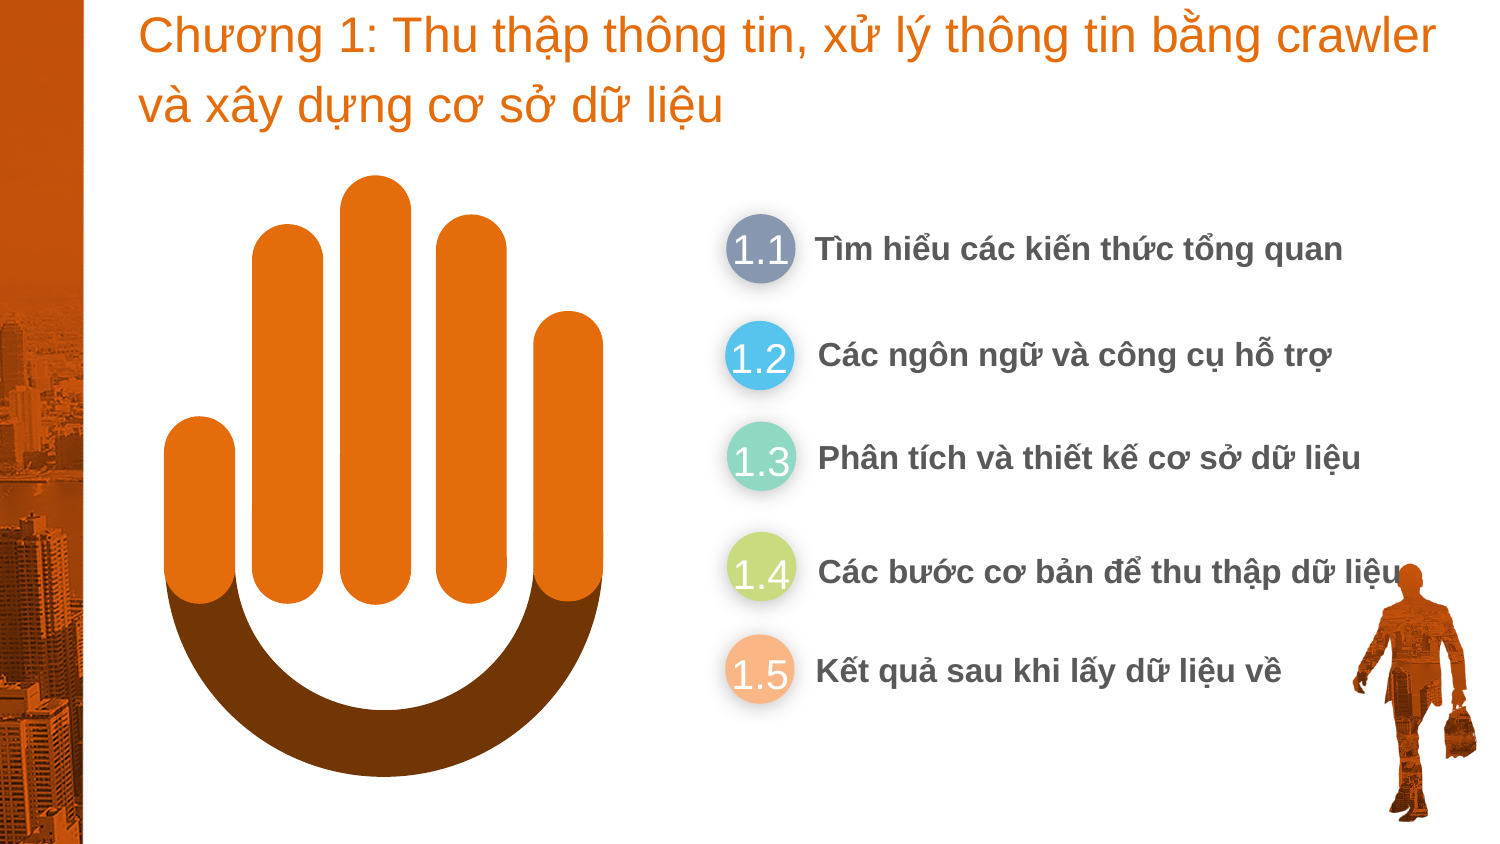

Chương 1: Thu thập thông tin, xử lý thông tin bằng crawler
và xây dựng cơ sở dữ liệu

1.1

1.2

1.3

1.4

1.5
Tìm hiểu các kiến thức tổng quan
Các ngôn ngữ và công cụ hỗ trợ
Phân tích và thiết kế cơ sở dữ liệu
Các bước cơ bản để thu thập dữ liệu
Kết quả sau khi lấy dữ liệu về